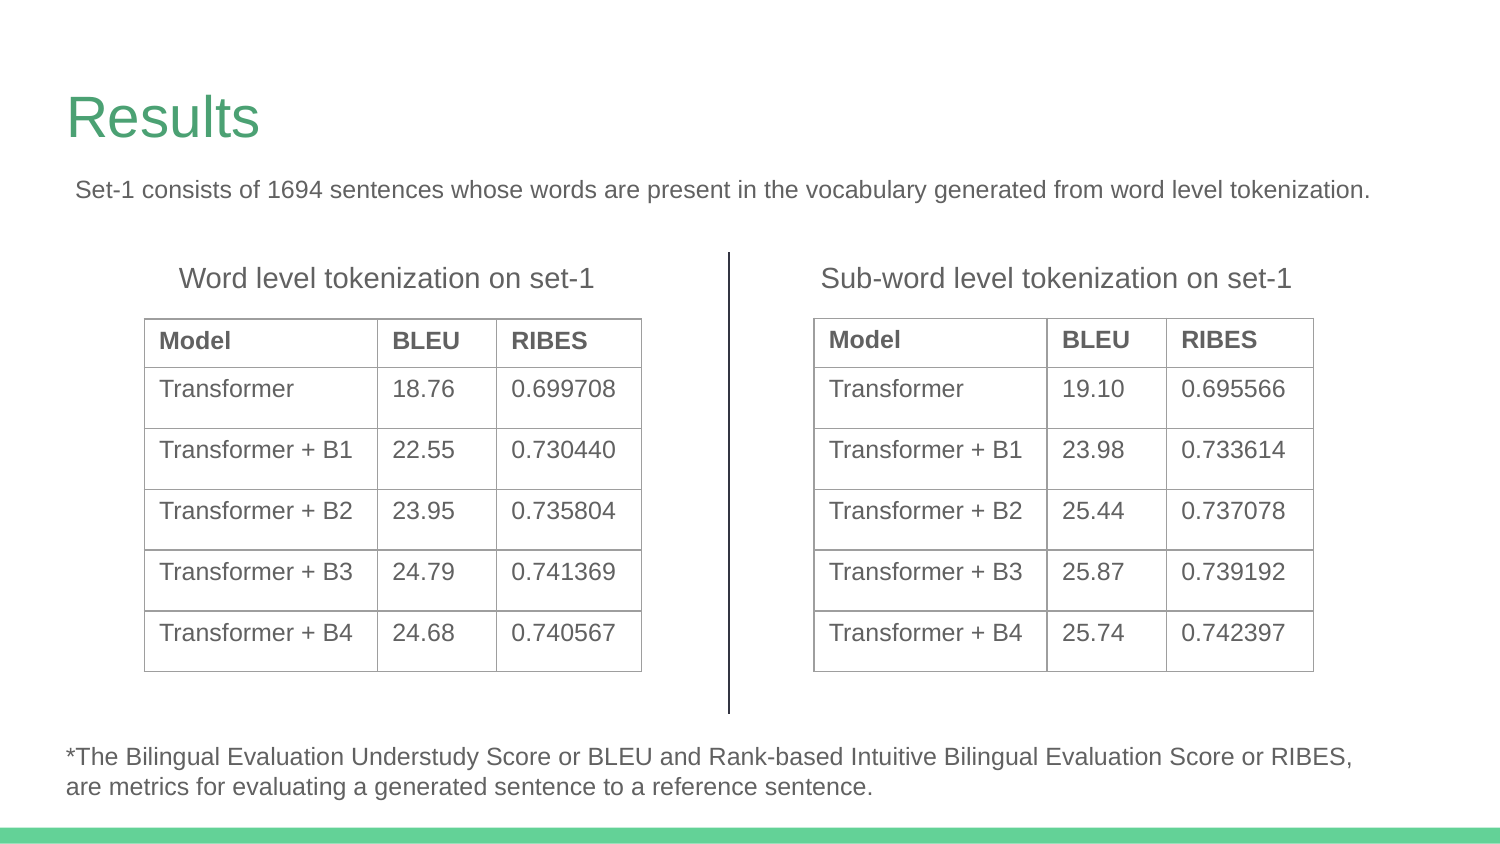

# Results
Set-1 consists of 1694 sentences whose words are present in the vocabulary generated from word level tokenization.
Word level tokenization on set-1
Sub-word level tokenization on set-1
| Model | BLEU | RIBES |
| --- | --- | --- |
| Transformer | 19.10 | 0.695566 |
| Transformer + B1 | 23.98 | 0.733614 |
| Transformer + B2 | 25.44 | 0.737078 |
| Transformer + B3 | 25.87 | 0.739192 |
| Transformer + B4 | 25.74 | 0.742397 |
| Model | BLEU | RIBES |
| --- | --- | --- |
| Transformer | 18.76 | 0.699708 |
| Transformer + B1 | 22.55 | 0.730440 |
| Transformer + B2 | 23.95 | 0.735804 |
| Transformer + B3 | 24.79 | 0.741369 |
| Transformer + B4 | 24.68 | 0.740567 |
*The Bilingual Evaluation Understudy Score or BLEU and Rank-based Intuitive Bilingual Evaluation Score or RIBES, are metrics for evaluating a generated sentence to a reference sentence.